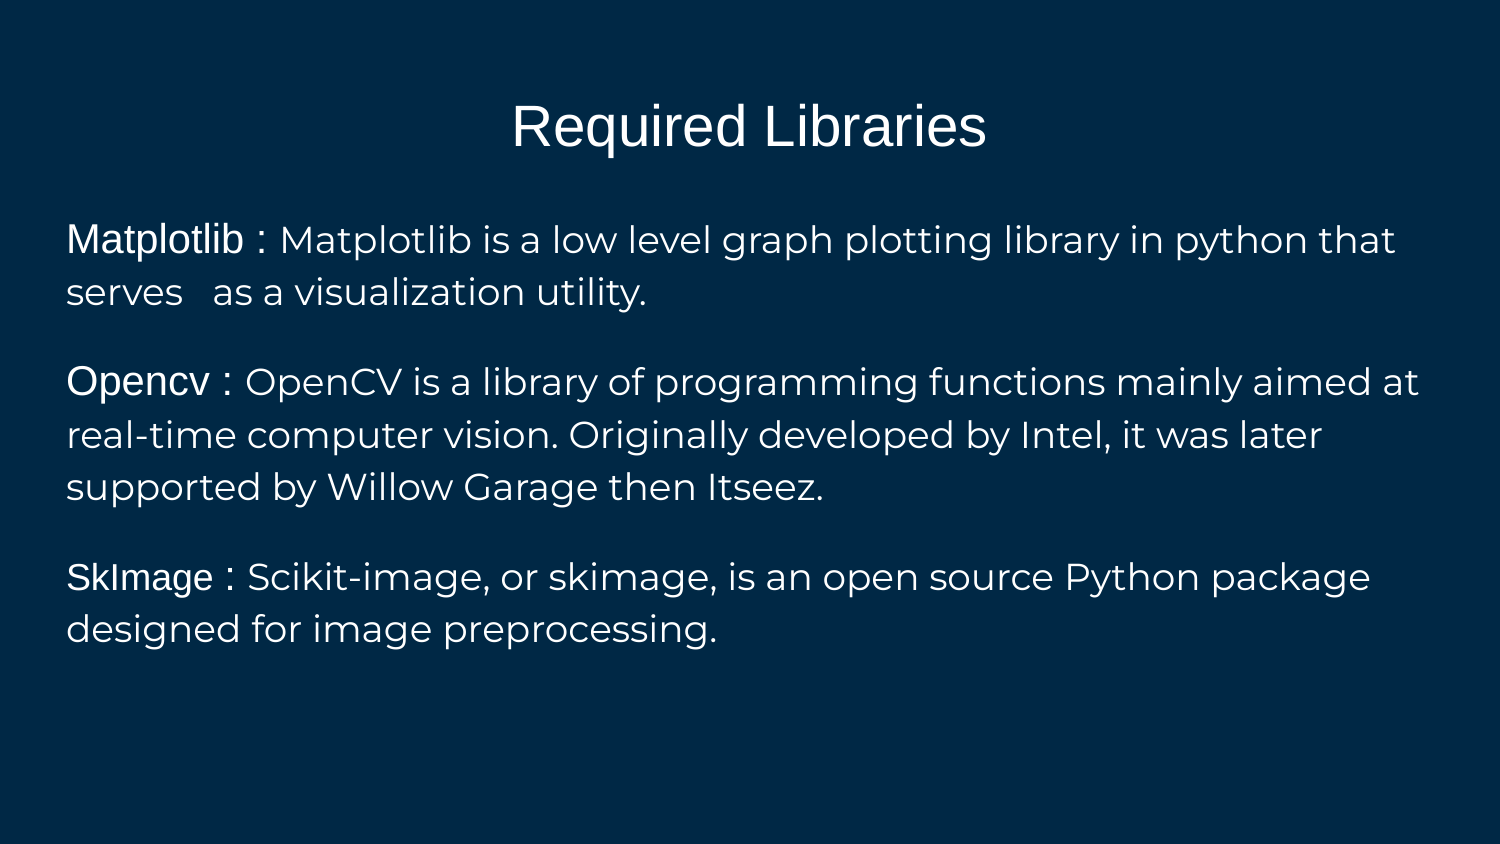

# Required Libraries

Matplotlib : Matplotlib is a low level graph plotting library in python that serves   as a visualization utility.
Opencv : OpenCV is a library of programming functions mainly aimed at real-time computer vision. Originally developed by Intel, it was later supported by Willow Garage then Itseez.
SkImage : Scikit-image, or skimage, is an open source Python package designed for image preprocessing.